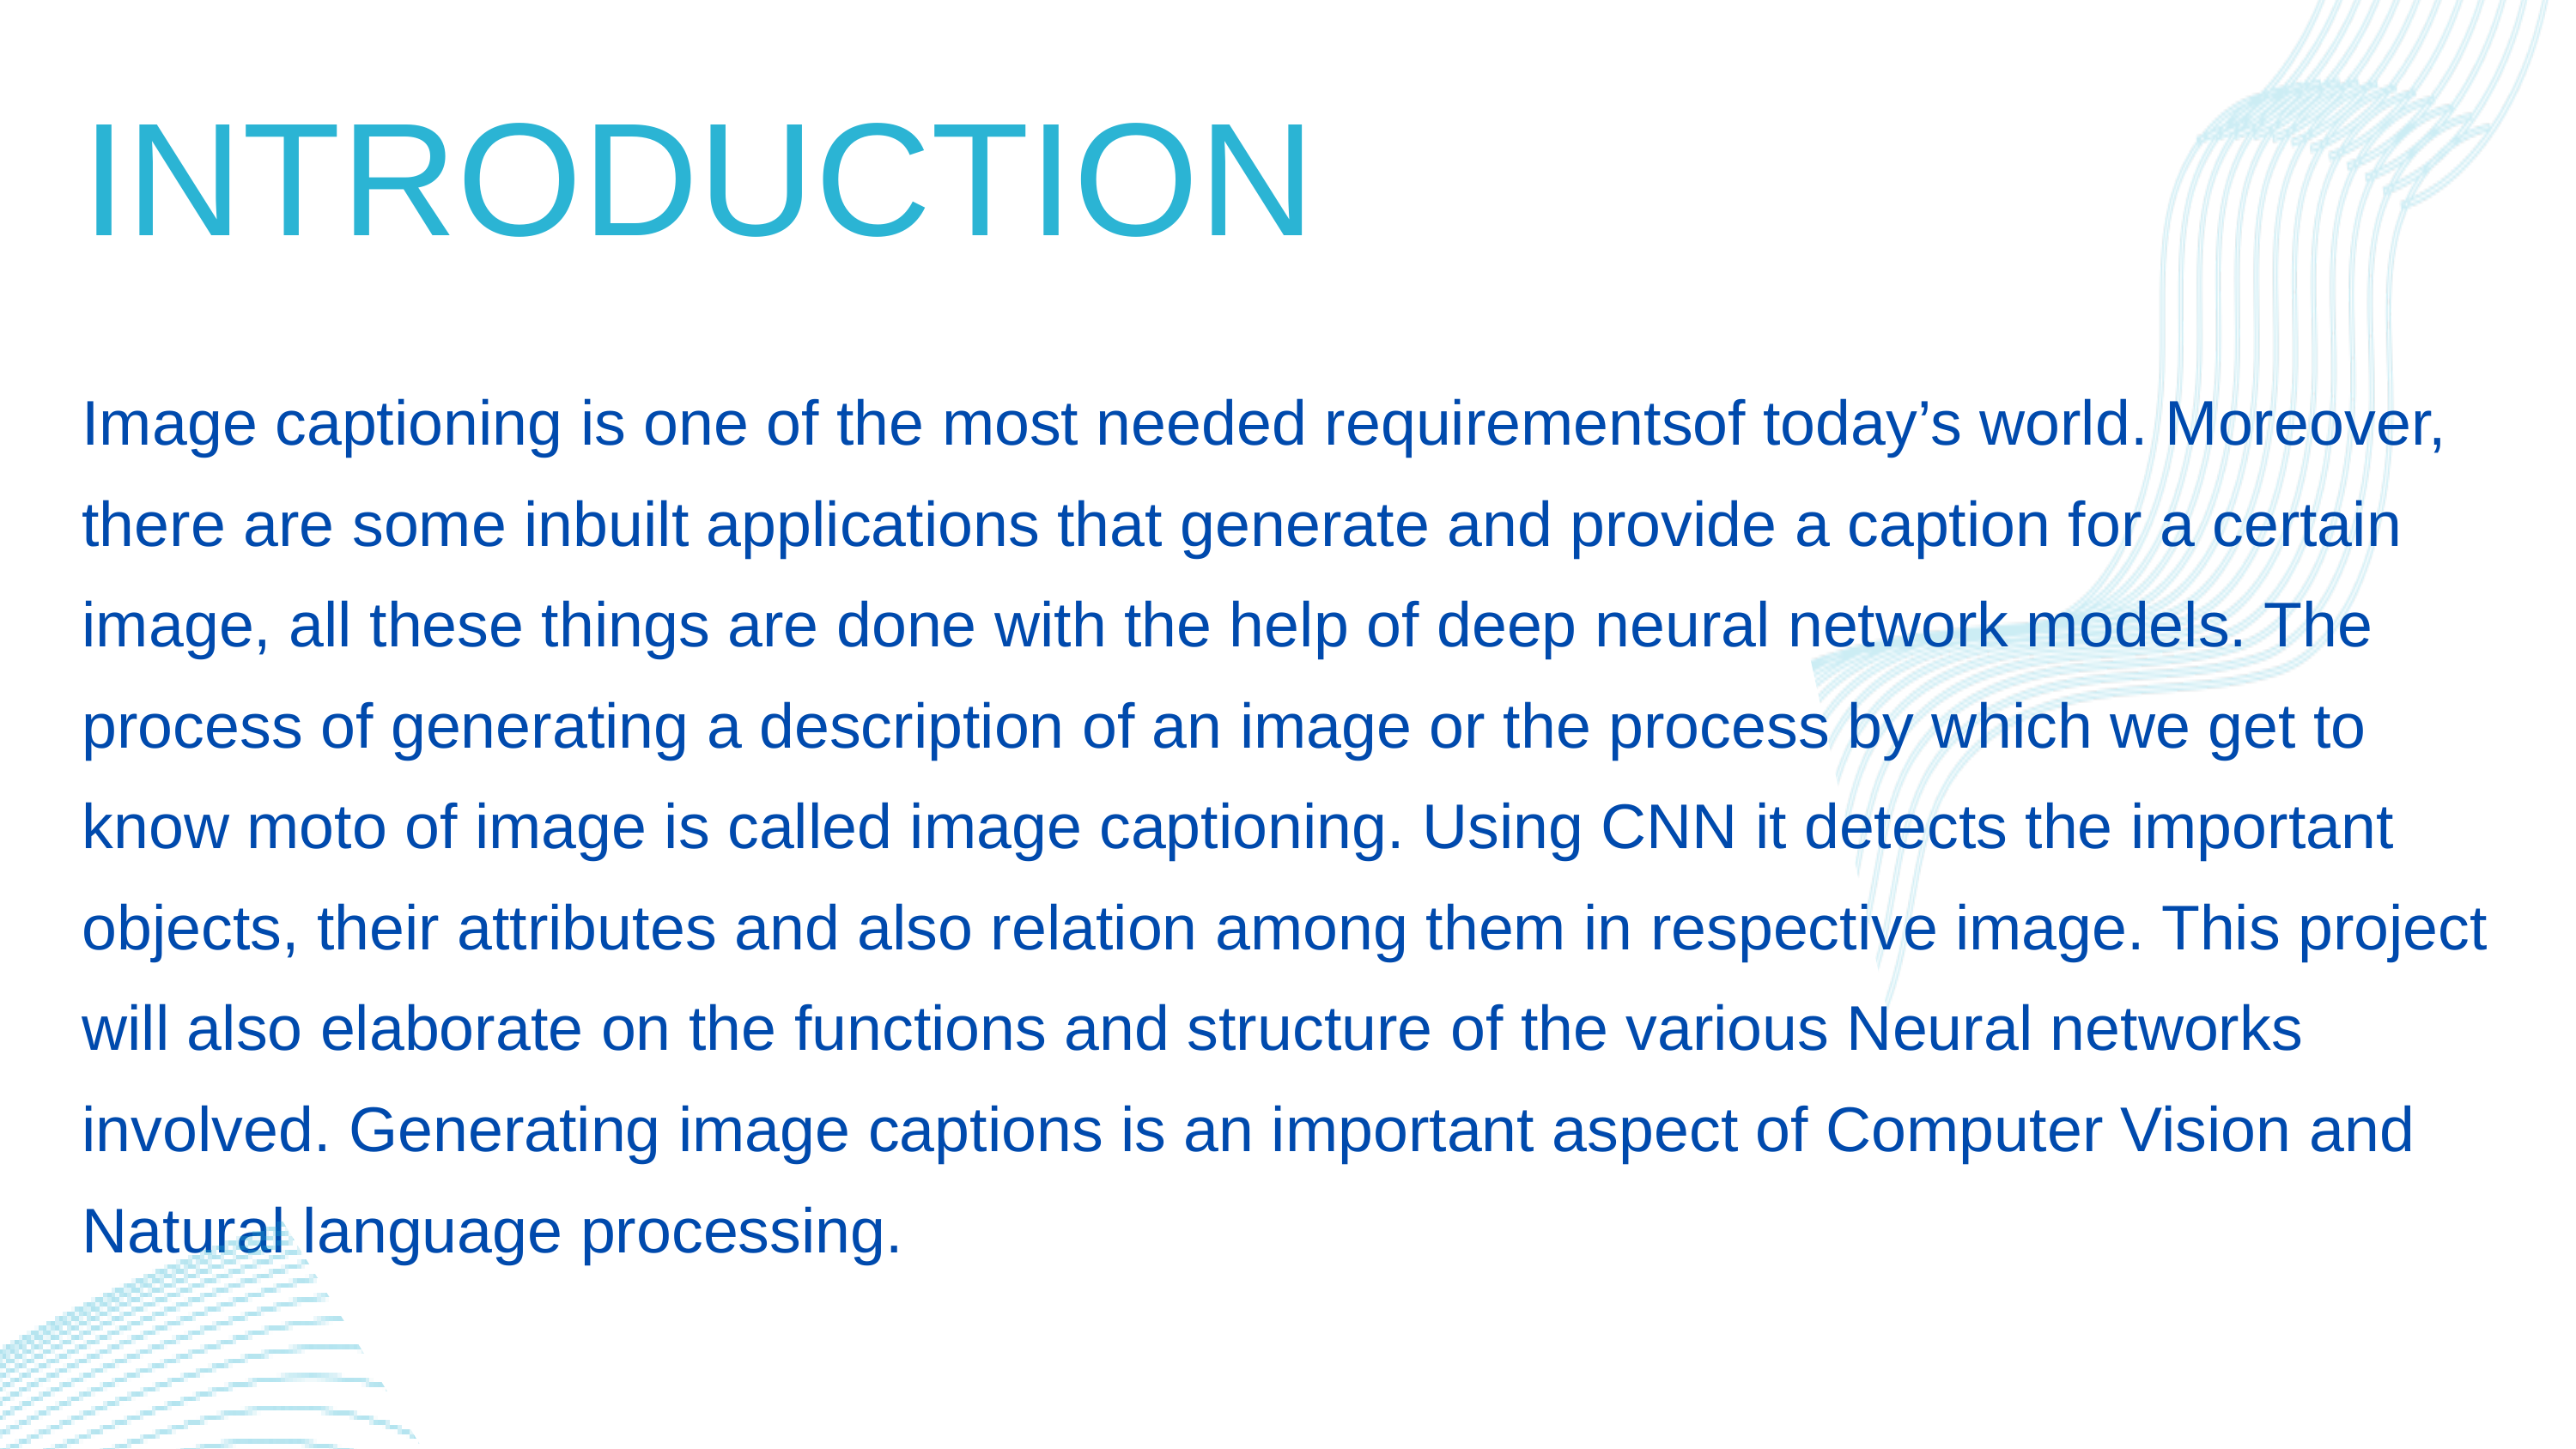

INTRODUCTION
Image captioning is one of the most needed requirementsof today’s world. Moreover, there are some inbuilt applications that generate and provide a caption for a certain image, all these things are done with the help of deep neural network models. The process of generating a description of an image or the process by which we get to know moto of image is called image captioning. Using CNN it detects the important objects, their attributes and also relation among them in respective image. This project will also elaborate on the functions and structure of the various Neural networks involved. Generating image captions is an important aspect of Computer Vision and Natural language processing.